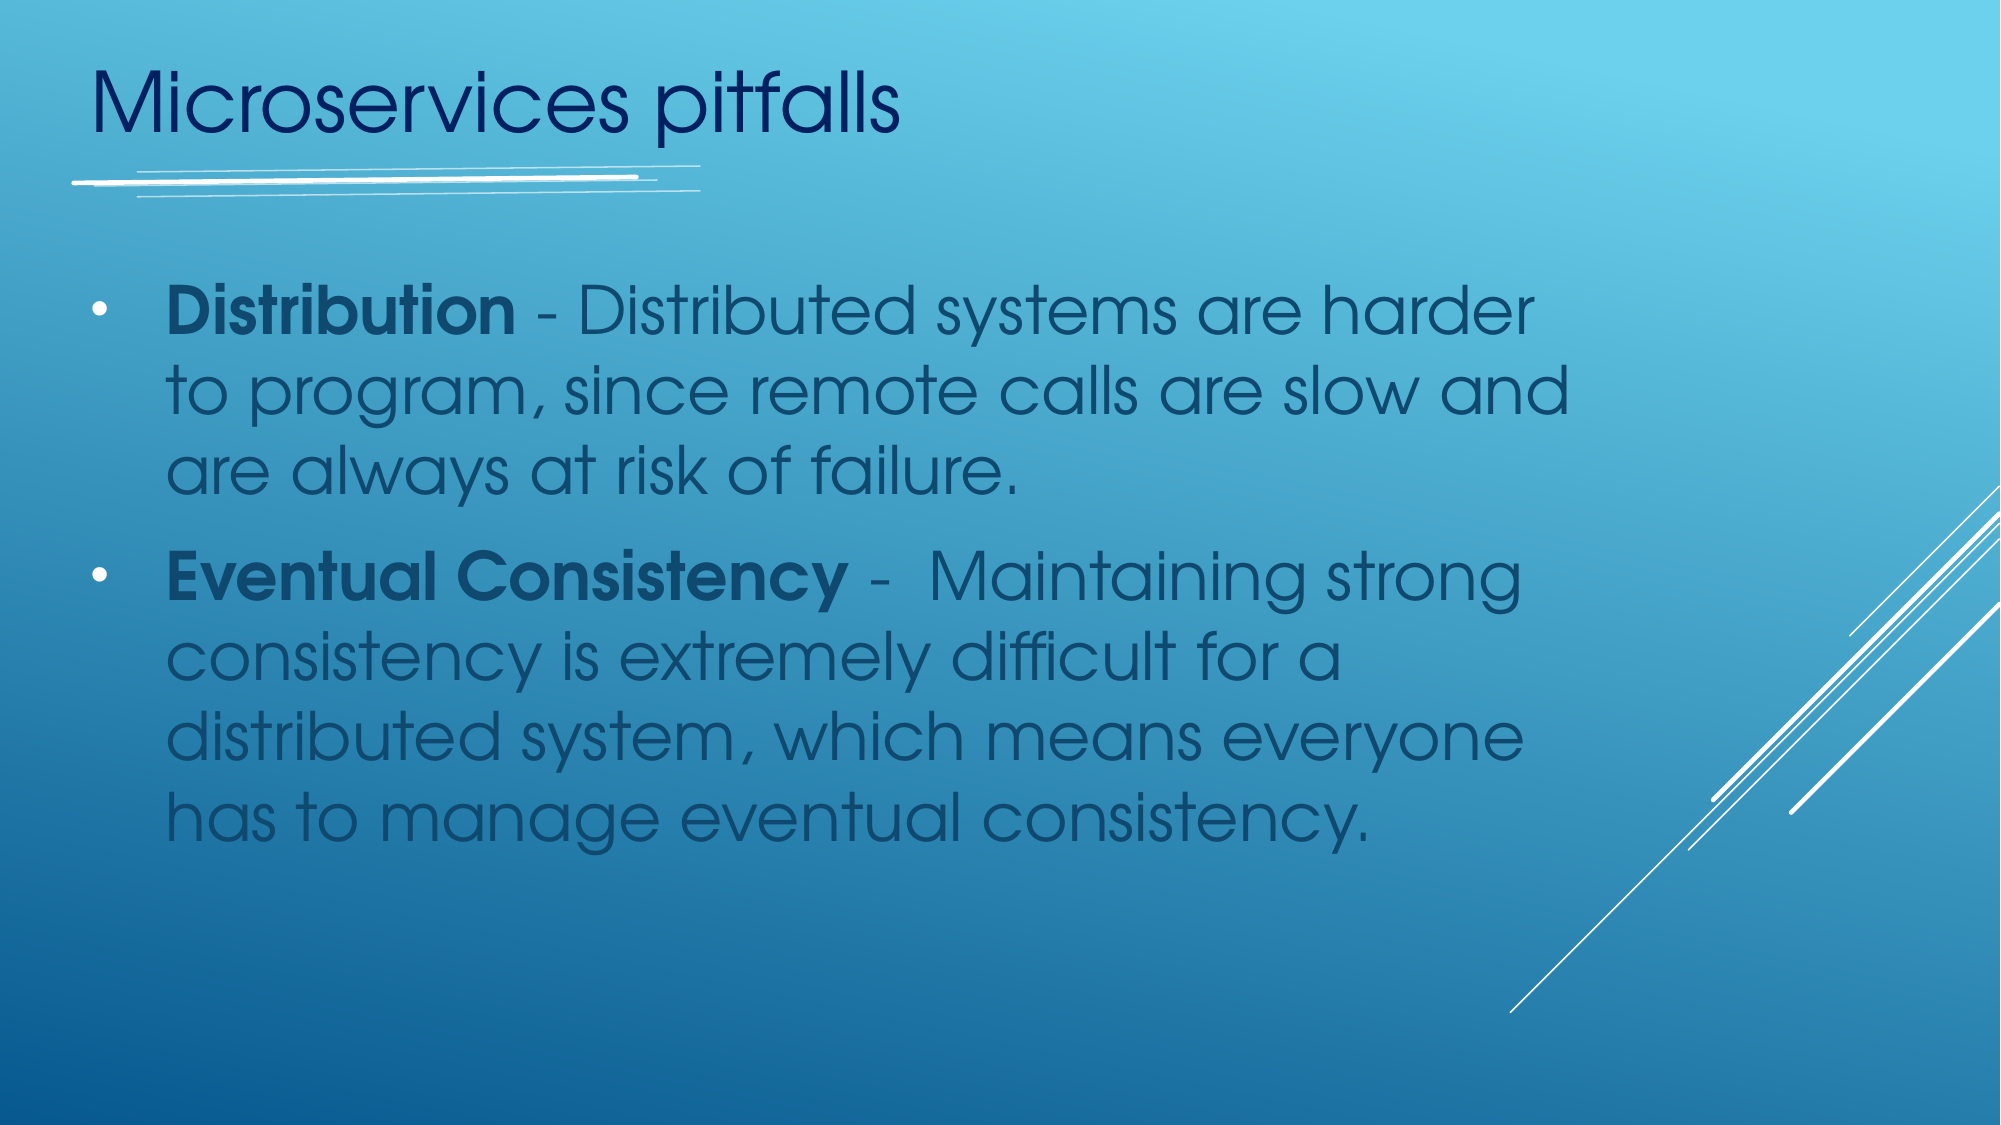

Microservices pitfalls
Distribution - Distributed systems are harder to program, since remote calls are slow and are always at risk of failure.
Eventual Consistency -  Maintaining strong consistency is extremely difficult for a distributed system, which means everyone has to manage eventual consistency.